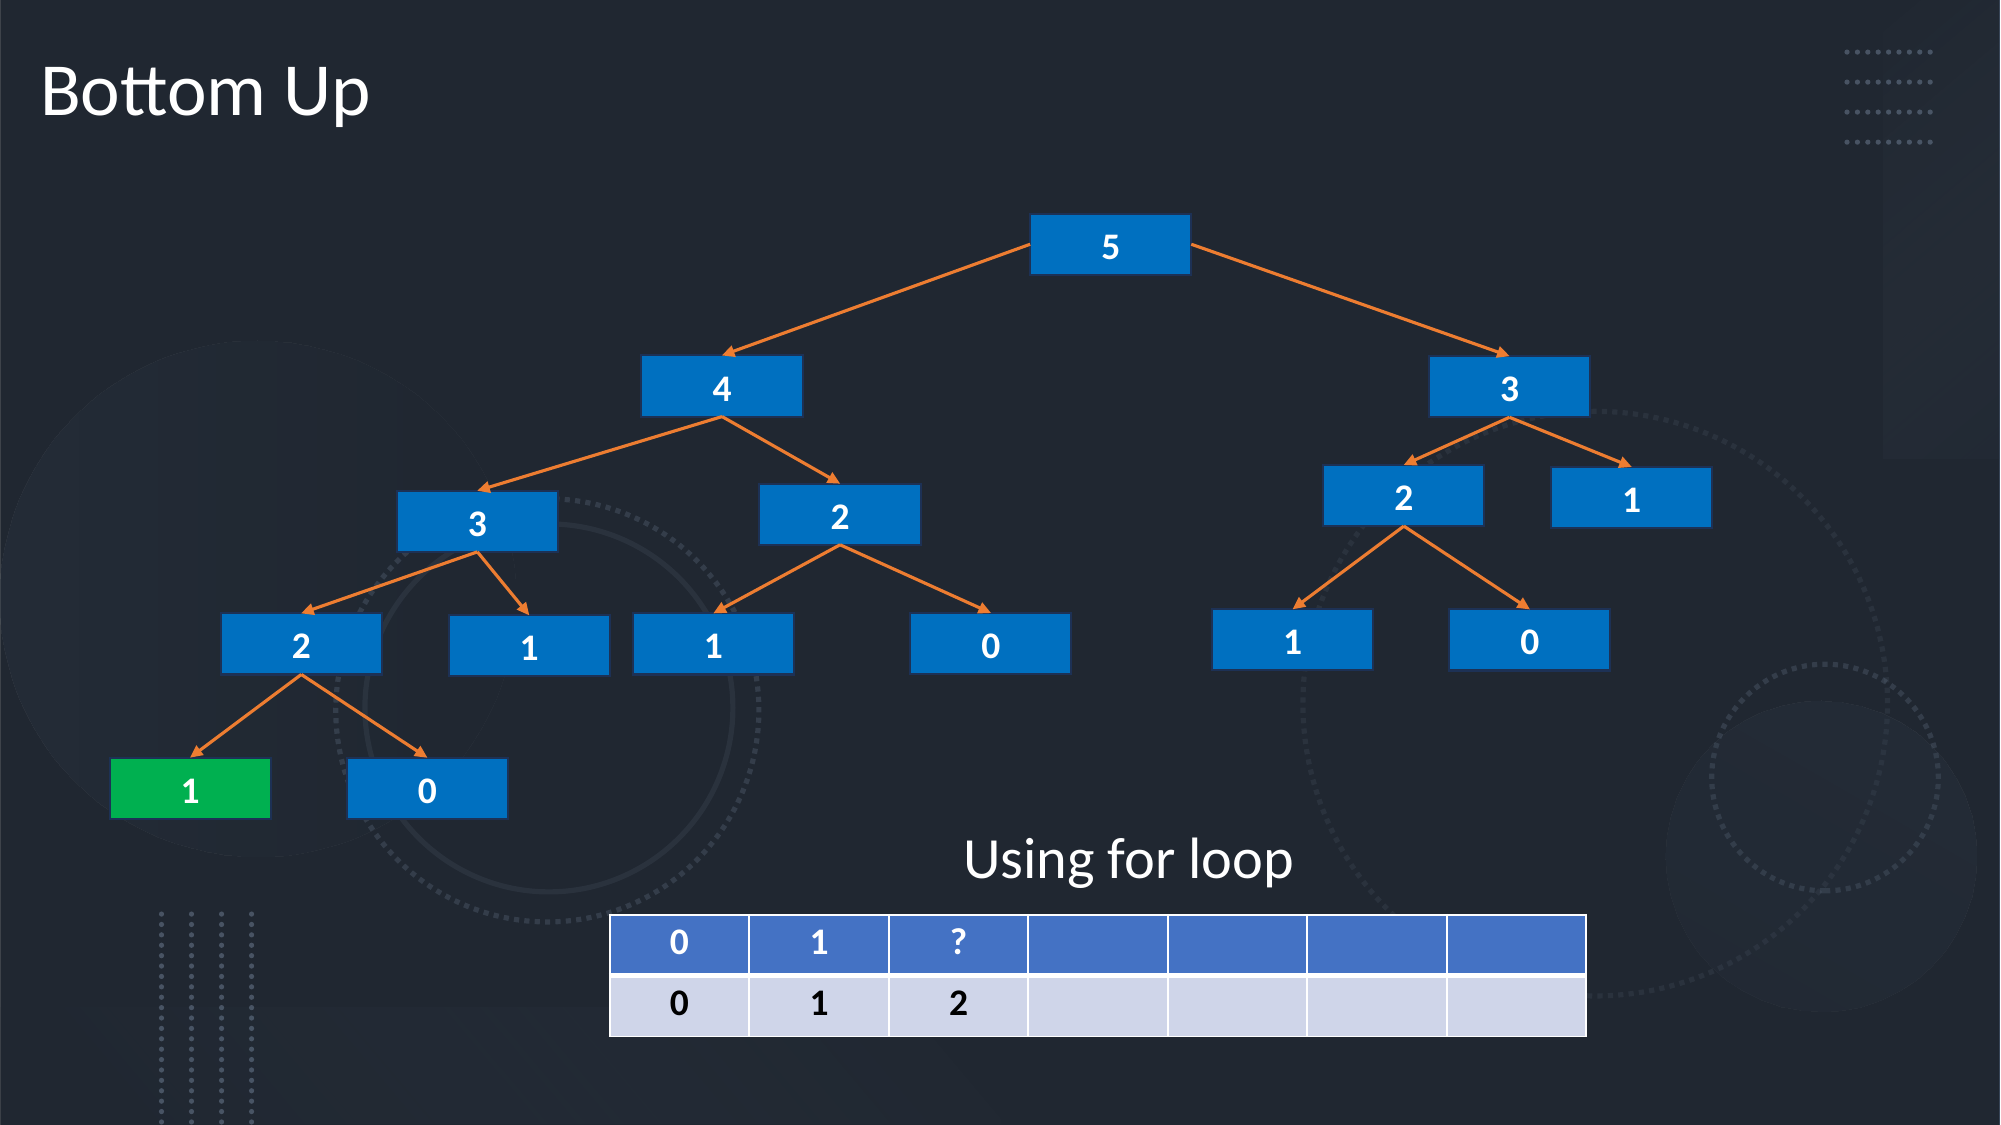

Bottom Up

5

4
3
2
1
2
3
1
0
0
2
1
1
1
0
Using for loop
| 0 | 1 | ? |  |  |  |  |
| --- | --- | --- | --- | --- | --- | --- |
| 0 | 1 | 2 |  |  |  |  |